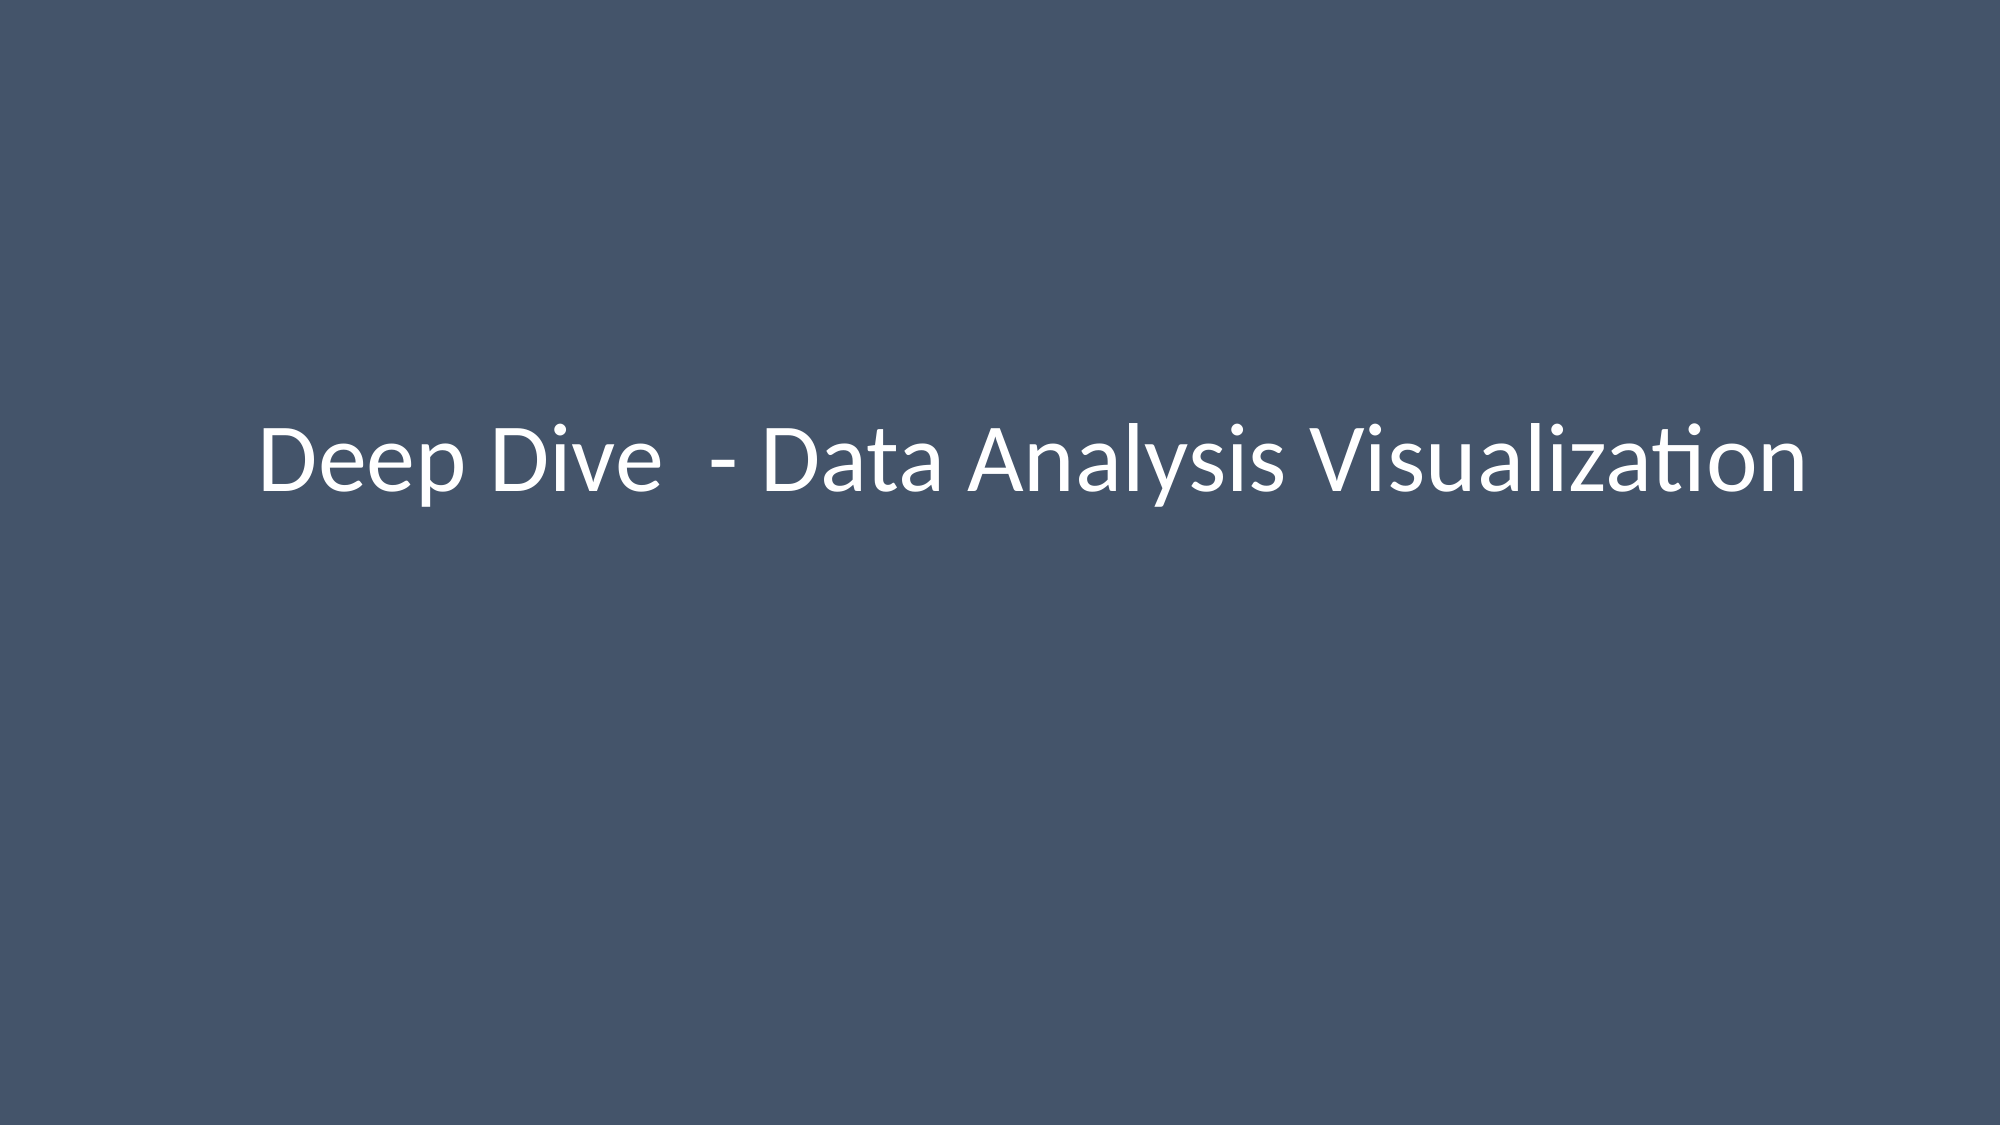

# Deep Dive  - Data Analysis Visualization